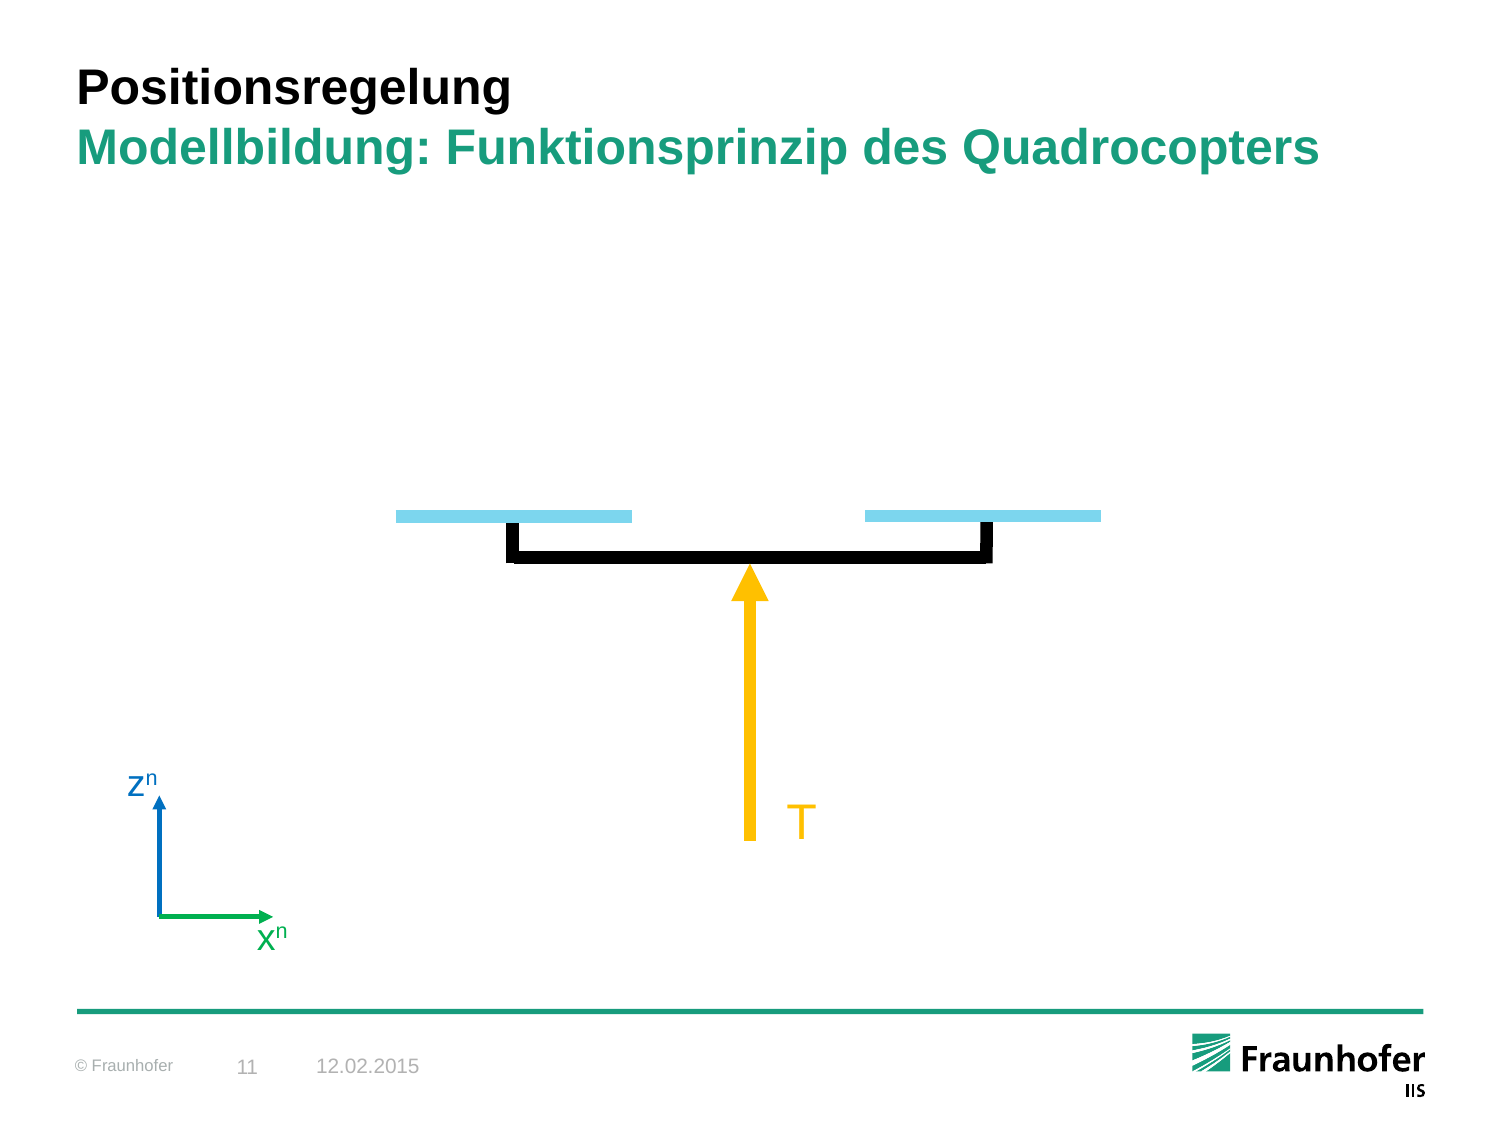

# Positionsregelung Modellbildung: Funktionsprinzip des Quadrocopters
T
zn
xn
12.02.2015
11